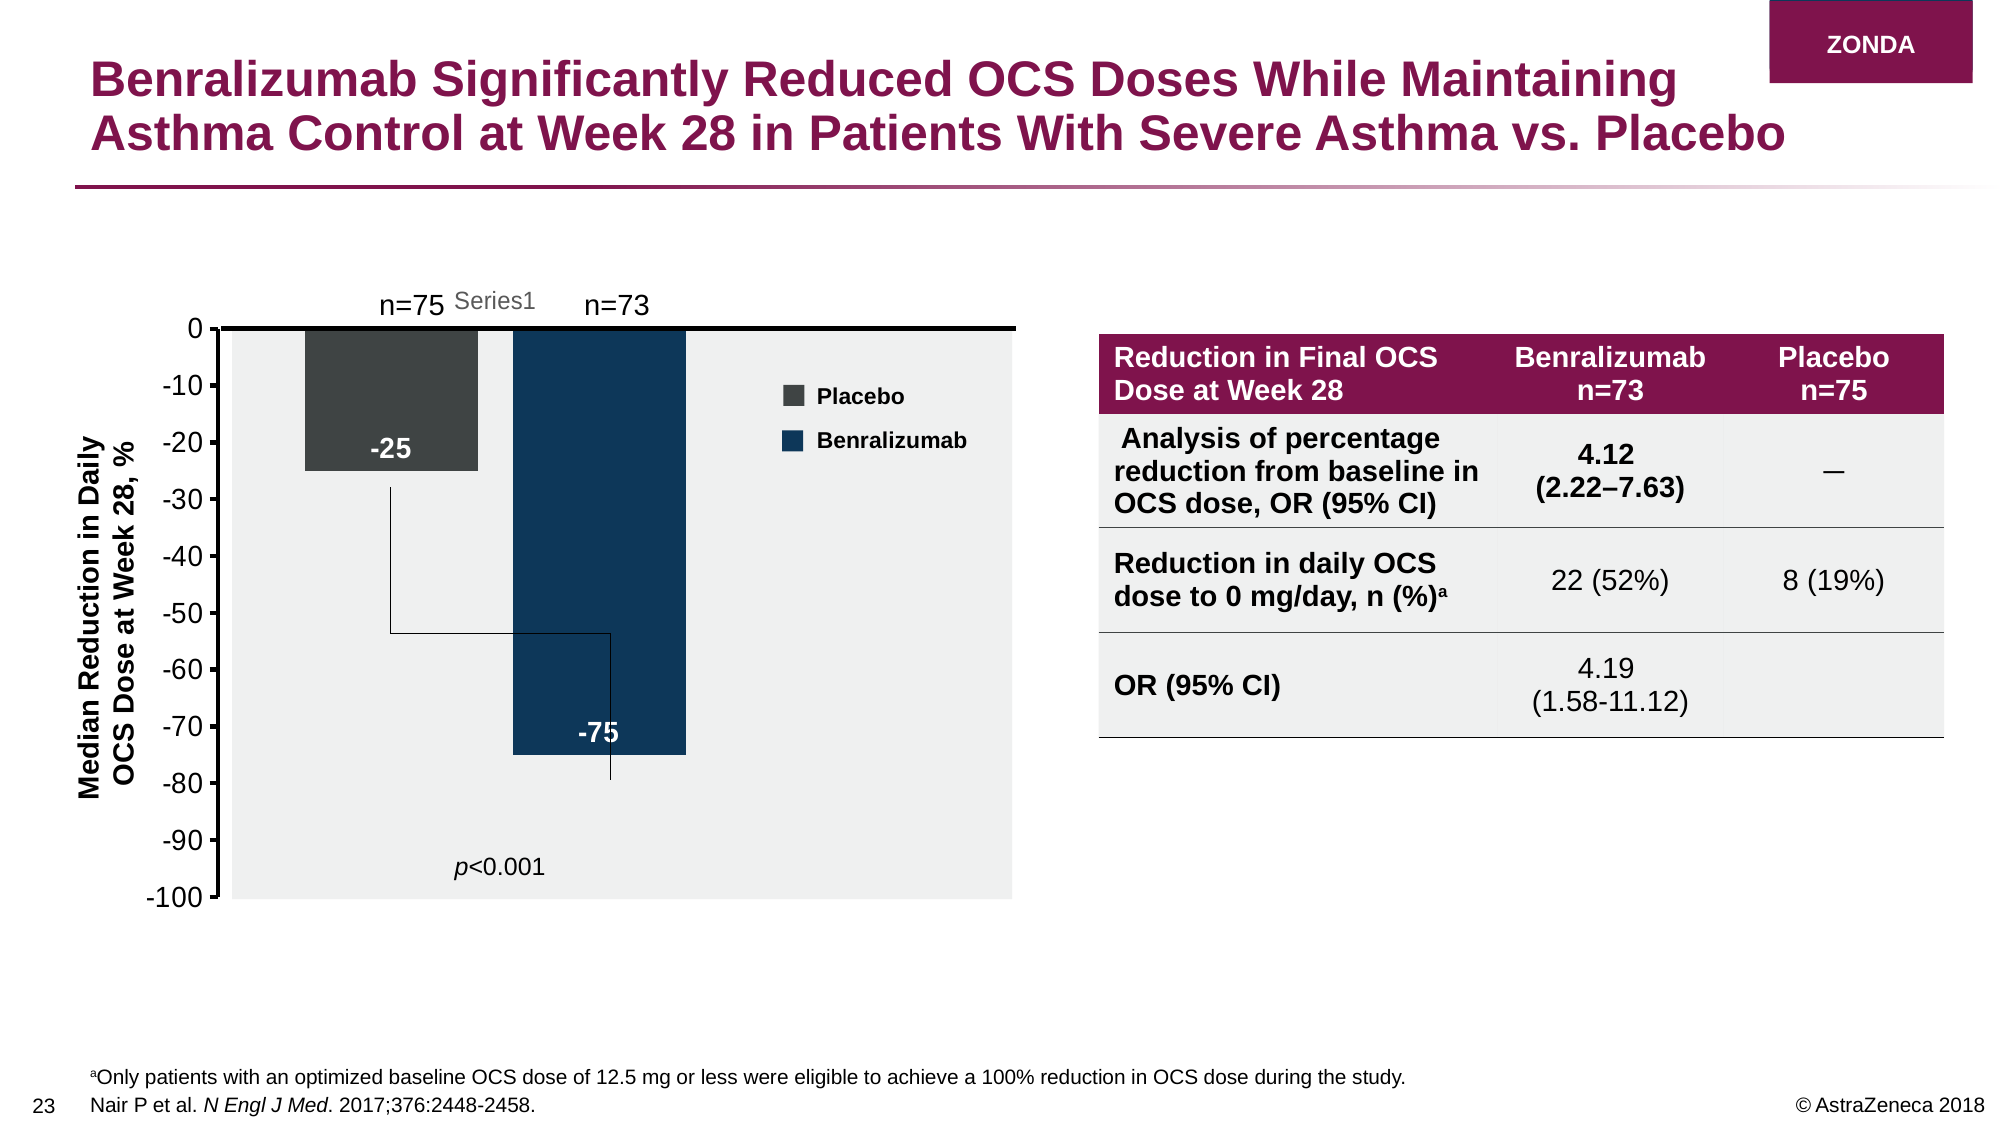

ZONDA
# Benralizumab Significantly Reduced OCS Doses While Maintaining     Asthma Control at Week 28 in Patients With Severe Asthma vs. Placebo

### Chart

| Category | Placebo | Benralizumab 30 mg |
|---|---|---|
|  | -25.0 | -75.0 |
n=75
n=73
Median Reduction in Daily
OCS Dose at Week 28, %

| Reduction in Final OCS Dose at Week 28 | Benralizumab n=73 | Placebo n=75 |
| --- | --- | --- |
| Analysis of percentage reduction from baseline in OCS dose, OR (95% CI) | 4.12 (2.22–7.63) | ─ |
| Reduction in daily OCS dose to 0 mg/day, n (%)a | 22 (52%) | 8 (19%) |
| OR (95% CI) | 4.19 (1.58-11.12) |  |
Placebo
Benralizumab

p<0.001
aOnly patients with an optimized baseline OCS dose of 12.5 mg or less were eligible to achieve a 100% reduction in OCS dose during the study.
Nair P et al. N Engl J Med. 2017;376:2448-2458.
23